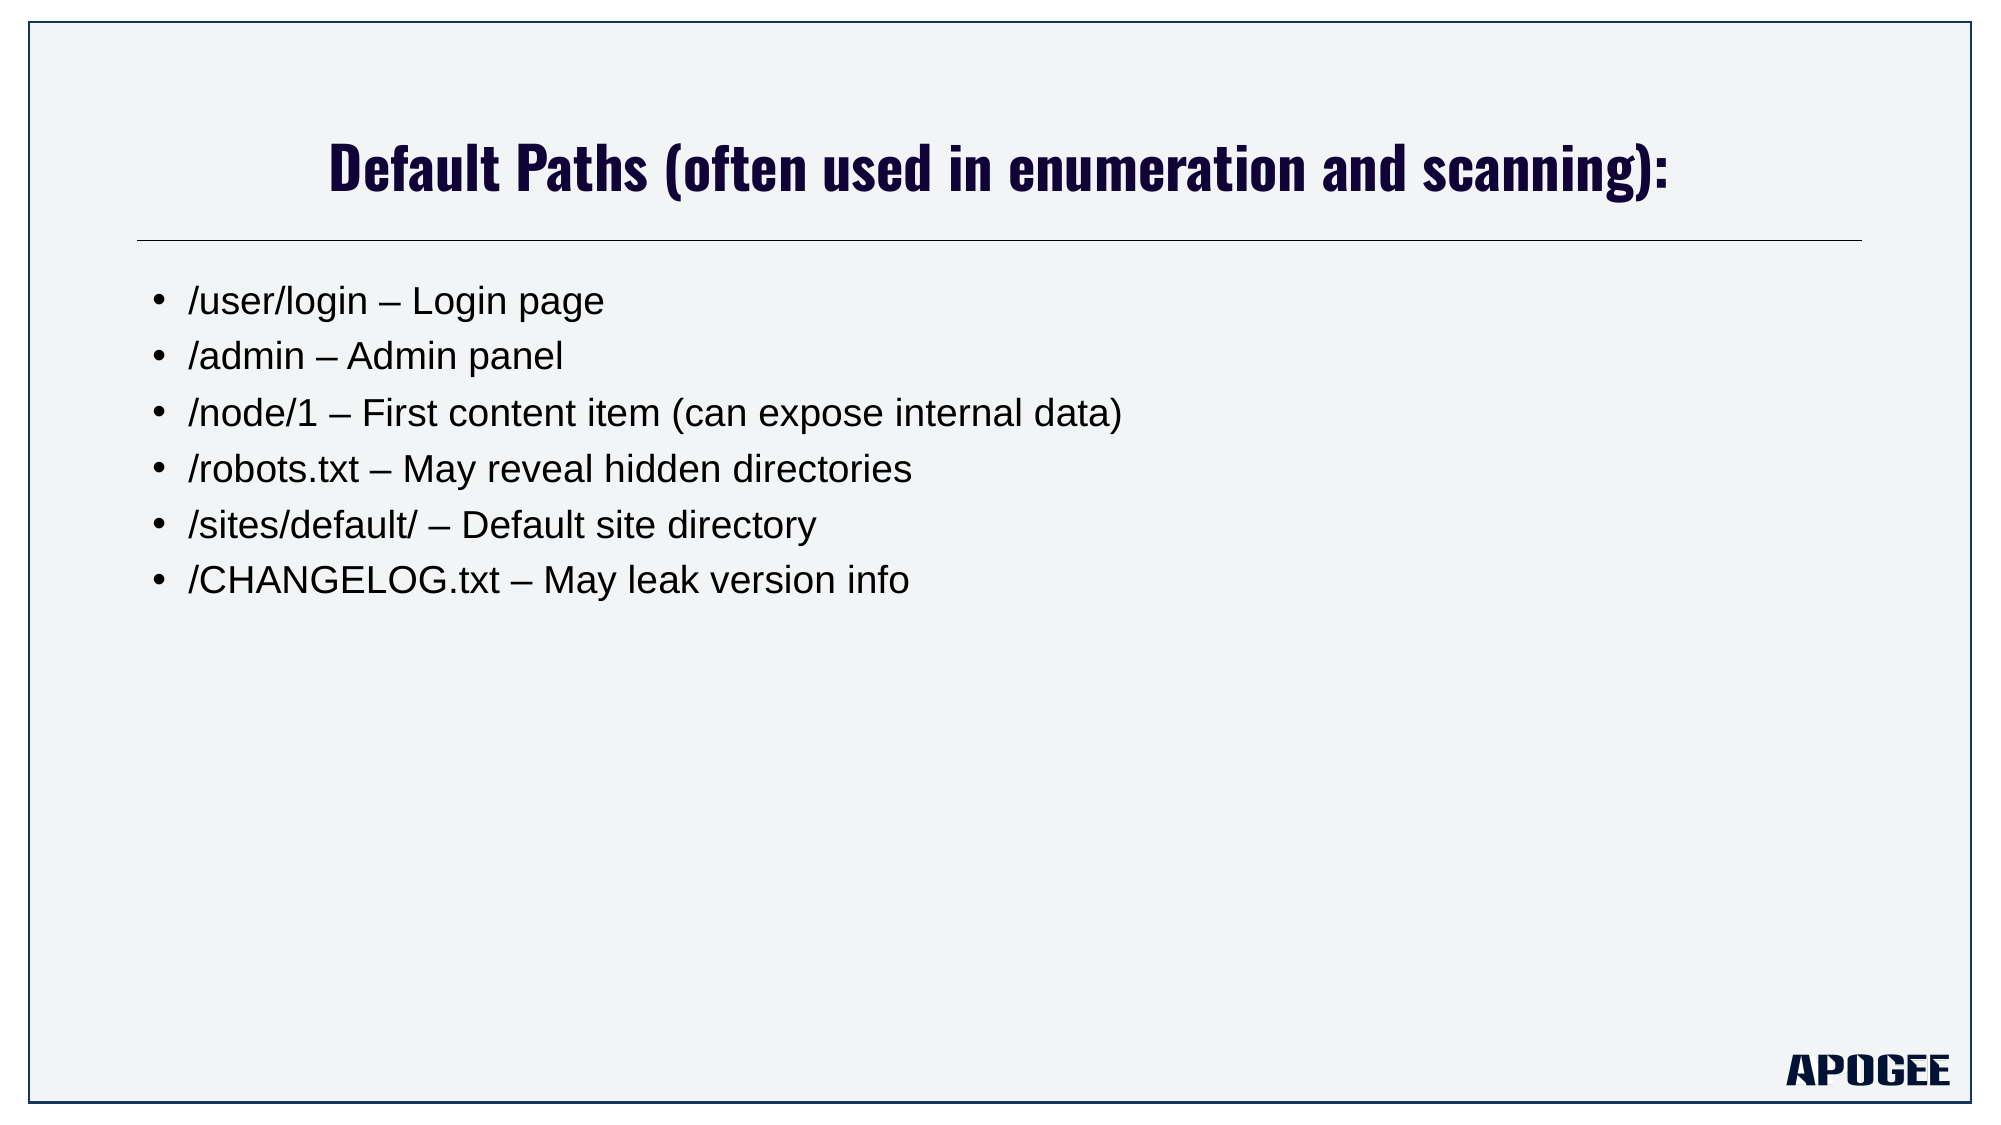

# Default Paths (often used in enumeration and scanning):
/user/login – Login page
/admin – Admin panel
/node/1 – First content item (can expose internal data)
/robots.txt – May reveal hidden directories
/sites/default/ – Default site directory
/CHANGELOG.txt – May leak version info